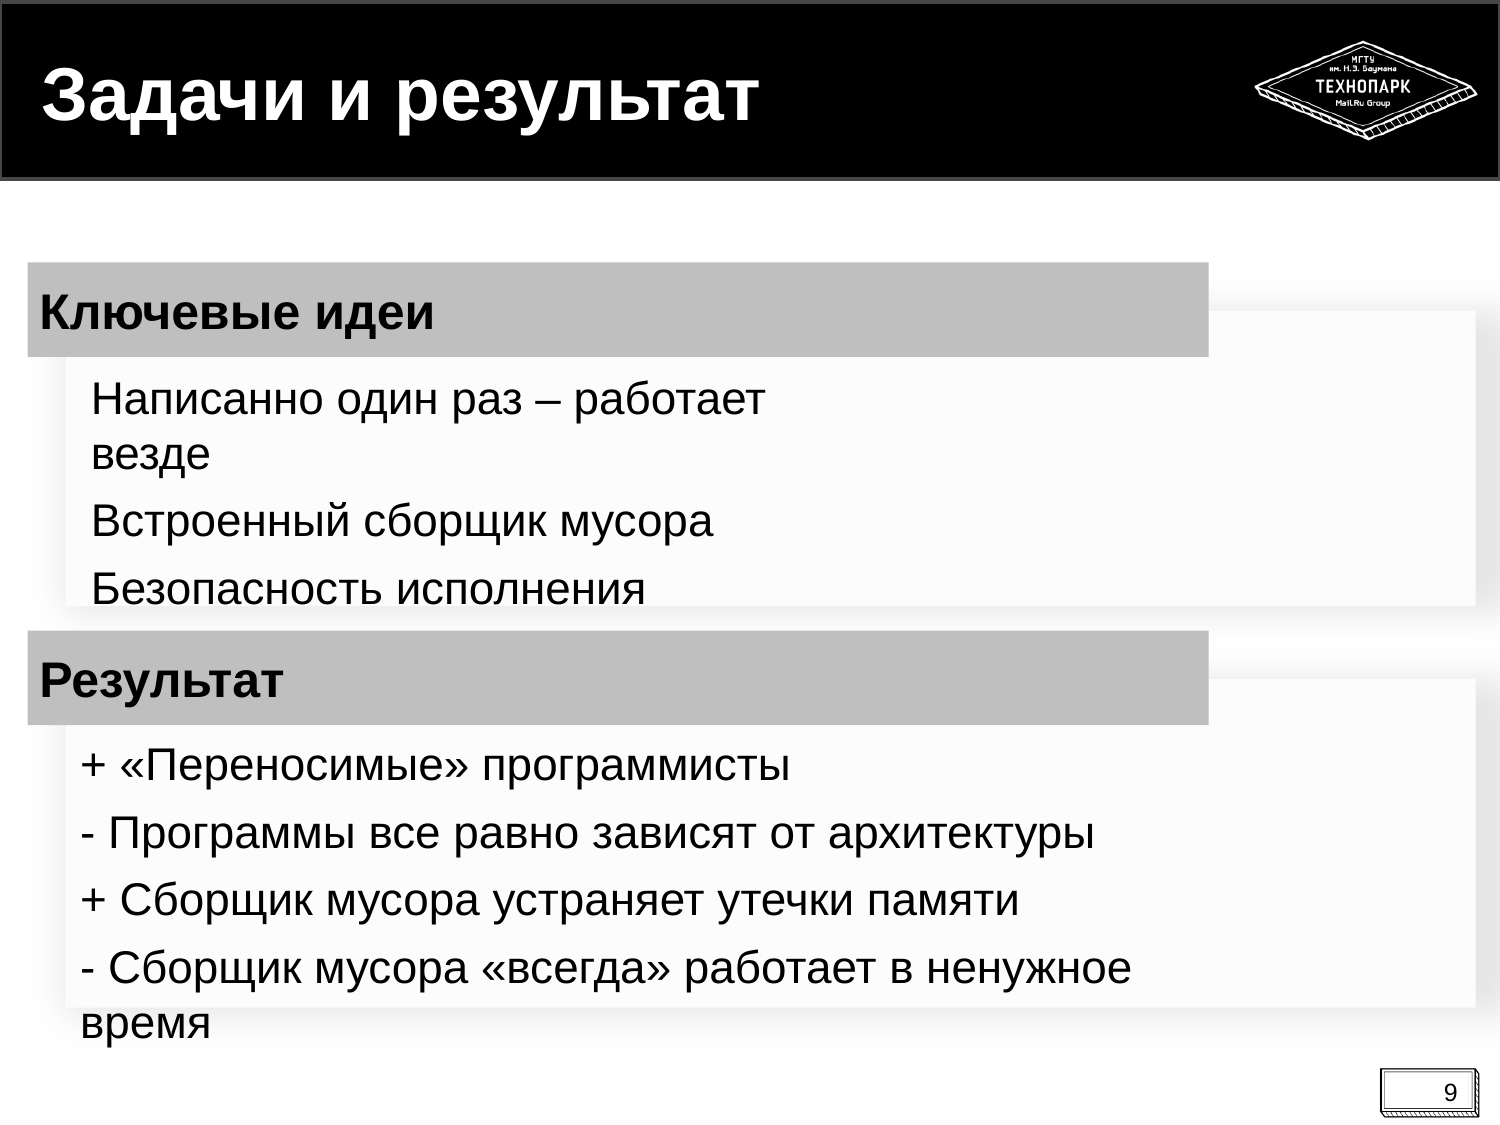

# Задачи и результат
Ключевые идеи

Написанно один раз – работает везде
Встроенный сборщик мусора
Безопасность исполнения
Результат

+ «Переносимые» программисты
- Программы все равно зависят от архитектуры
+ Сборщик мусора устраняет утечки памяти
- Сборщик мусора «всегда» работает в ненужное время
9